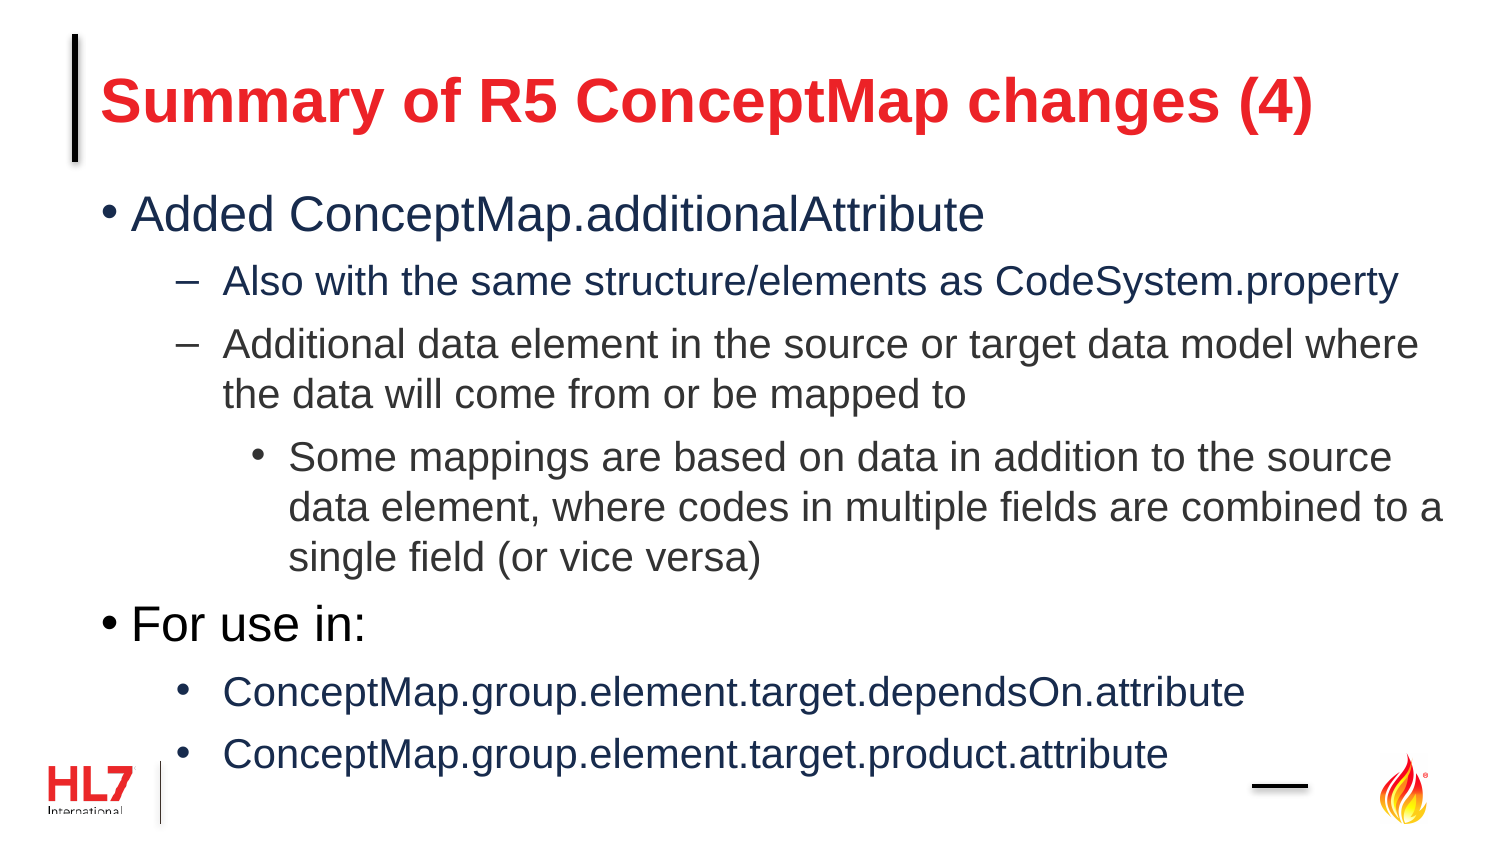

# Summary of R5 ConceptMap changes (4)
Added ConceptMap.additionalAttribute
Also with the same structure/elements as CodeSystem.property
Additional data element in the source or target data model where the data will come from or be mapped to
Some mappings are based on data in addition to the source data element, where codes in multiple fields are combined to a single field (or vice versa)
For use in:
ConceptMap.group.element.target.dependsOn.attribute
ConceptMap.group.element.target.product.attribute